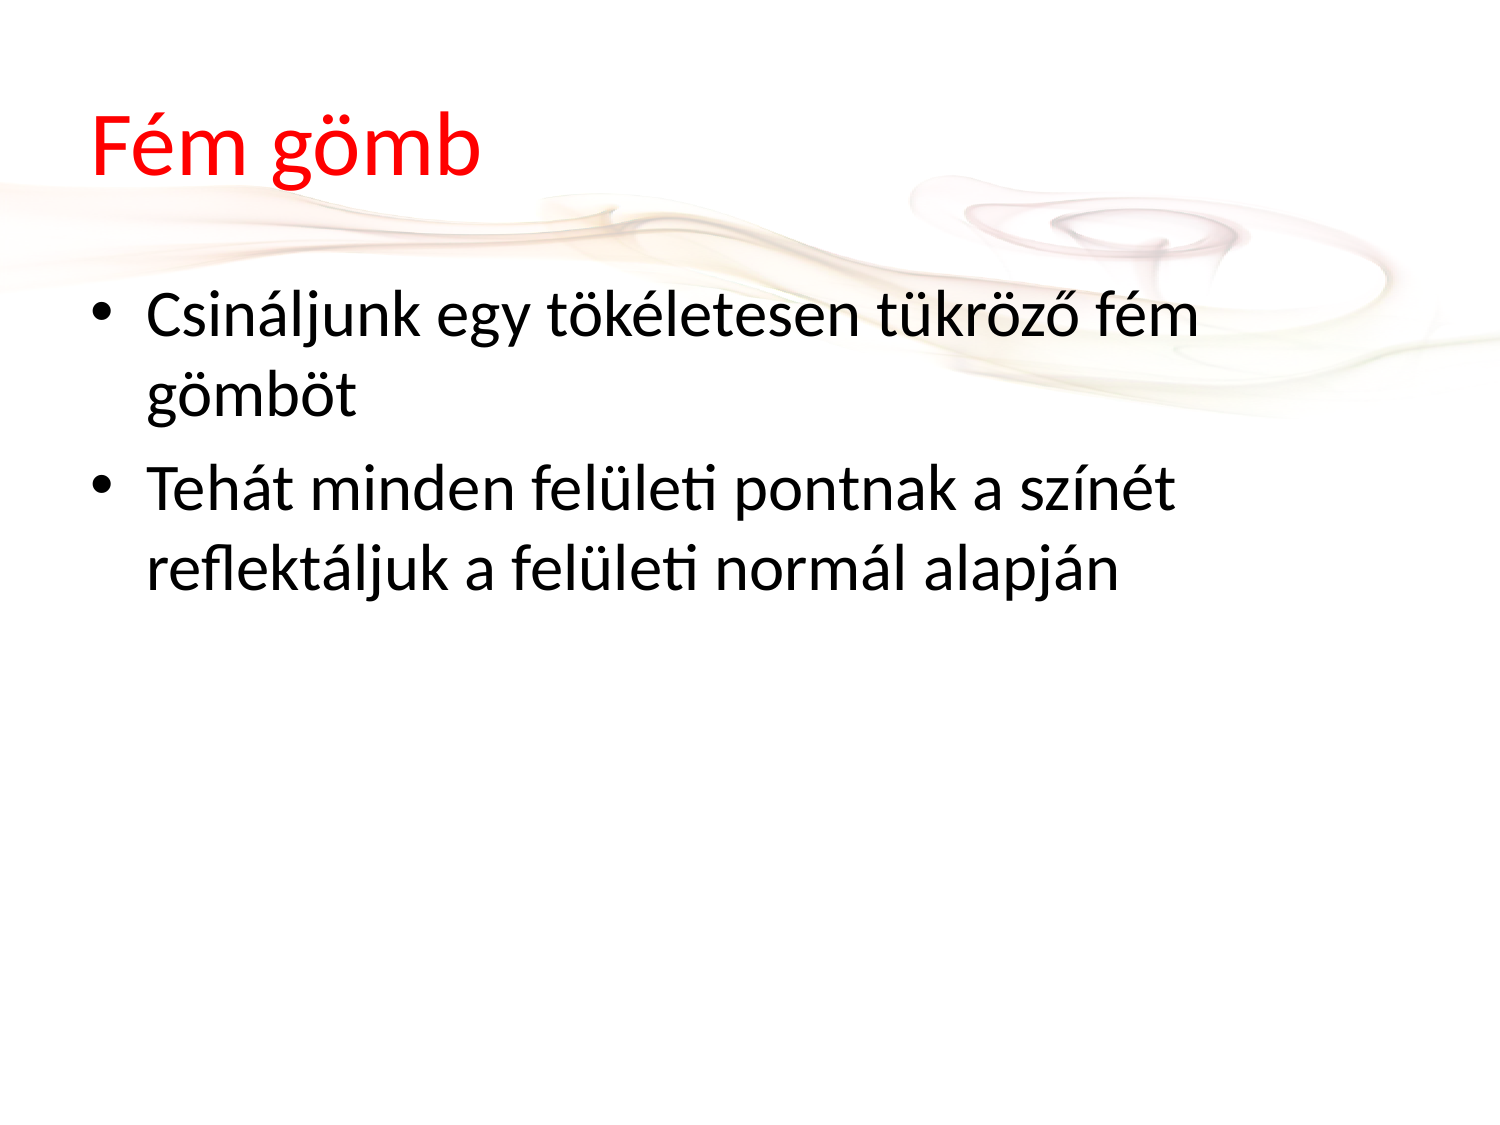

# Fém gömb
Csináljunk egy tökéletesen tükröző fém gömböt
Tehát minden felületi pontnak a színét reflektáljuk a felületi normál alapján